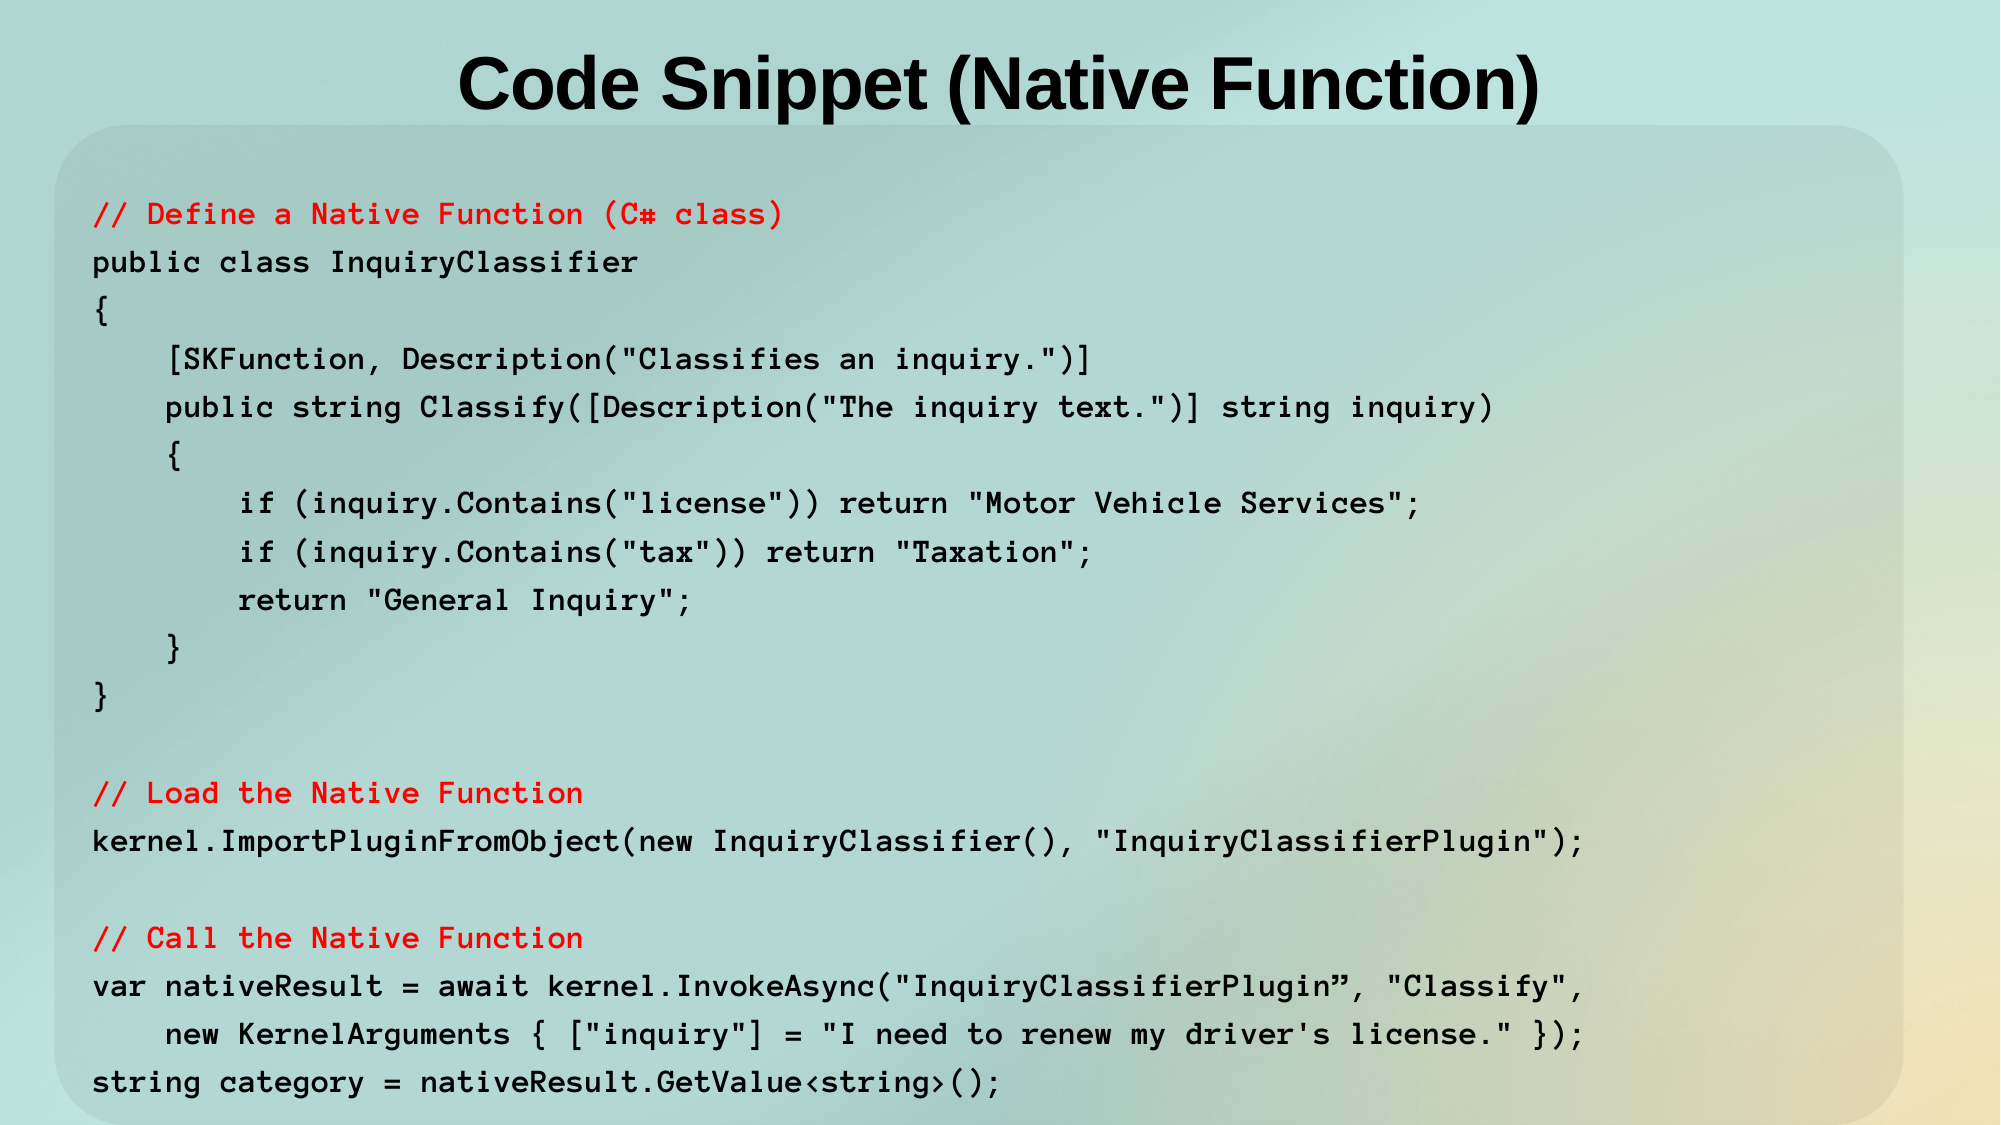

Code Snippet (Native Function)
// Define a Native Function (C# class)
public class InquiryClassifier
{
    [SKFunction, Description("Classifies an inquiry.")]
    public string Classify([Description("The inquiry text.")] string inquiry)
    {
        if (inquiry.Contains("license")) return "Motor Vehicle Services";
        if (inquiry.Contains("tax")) return "Taxation";
        return "General Inquiry";
    }
}

// Load the Native Function
kernel.ImportPluginFromObject(new InquiryClassifier(), "InquiryClassifierPlugin");

// Call the Native Function
var nativeResult = await kernel.InvokeAsync("InquiryClassifierPlugin”, "Classify",
    new KernelArguments { ["inquiry"] = "I need to renew my driver's license." });
string category = nativeResult.GetValue<string>();